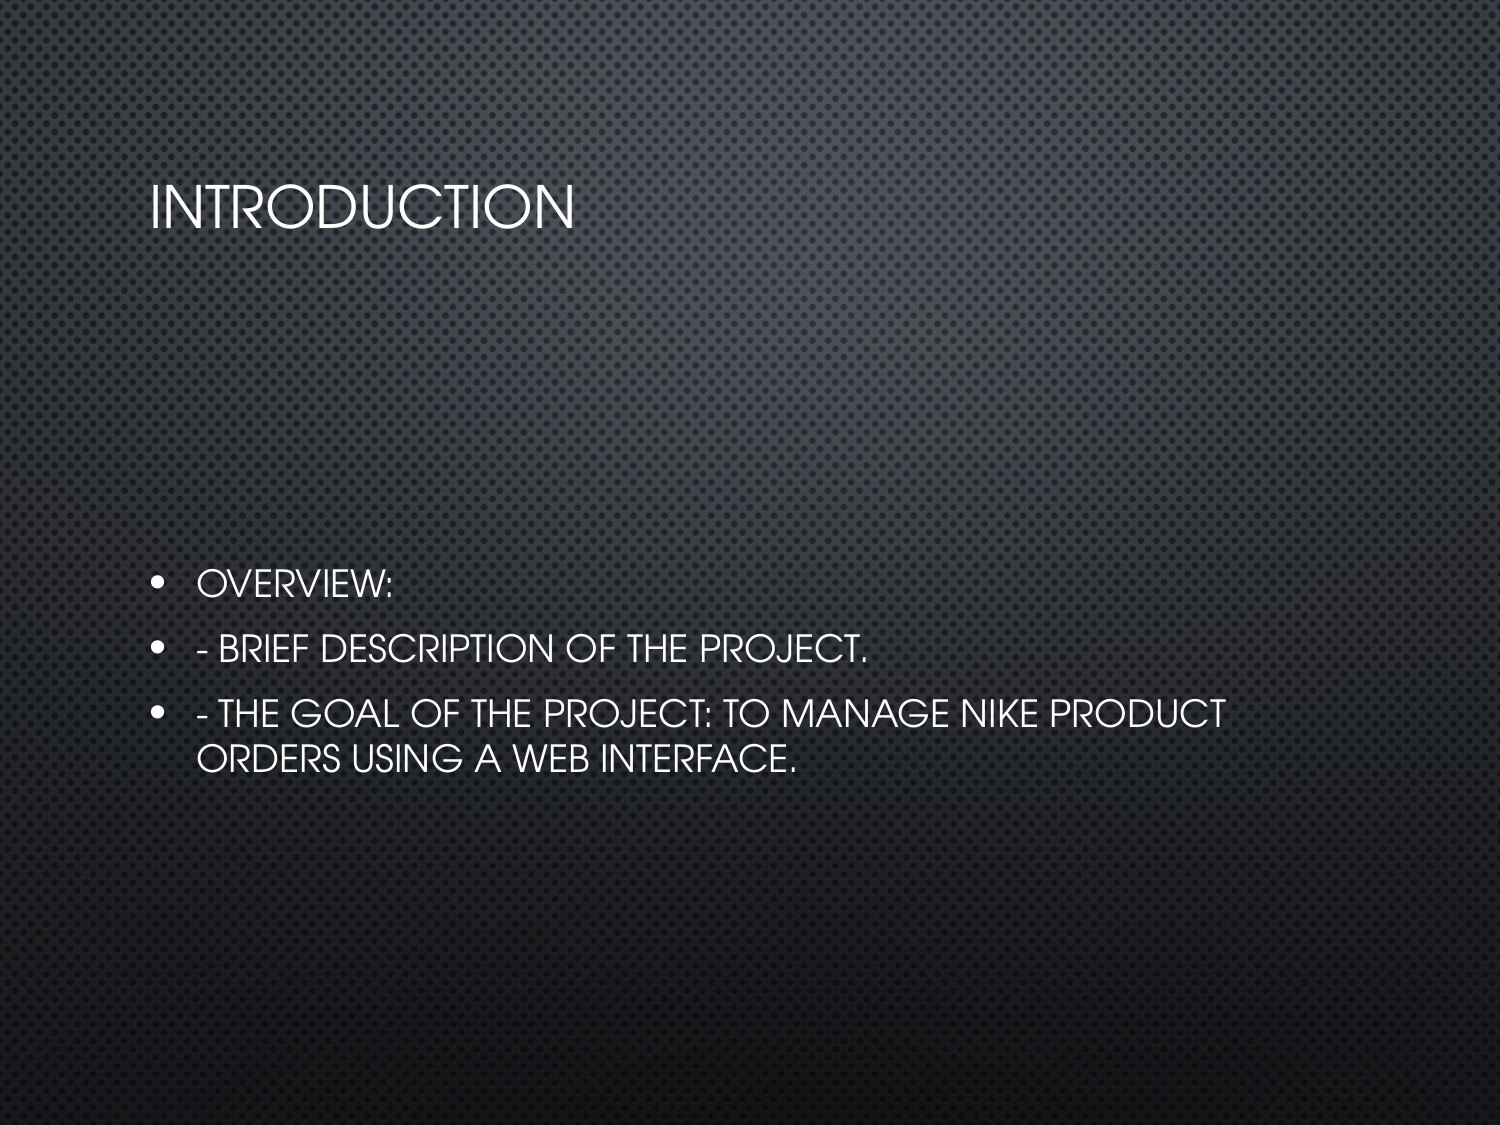

# Introduction
Overview:
- Brief description of the project.
- The goal of the project: To manage Nike product orders using a web interface.